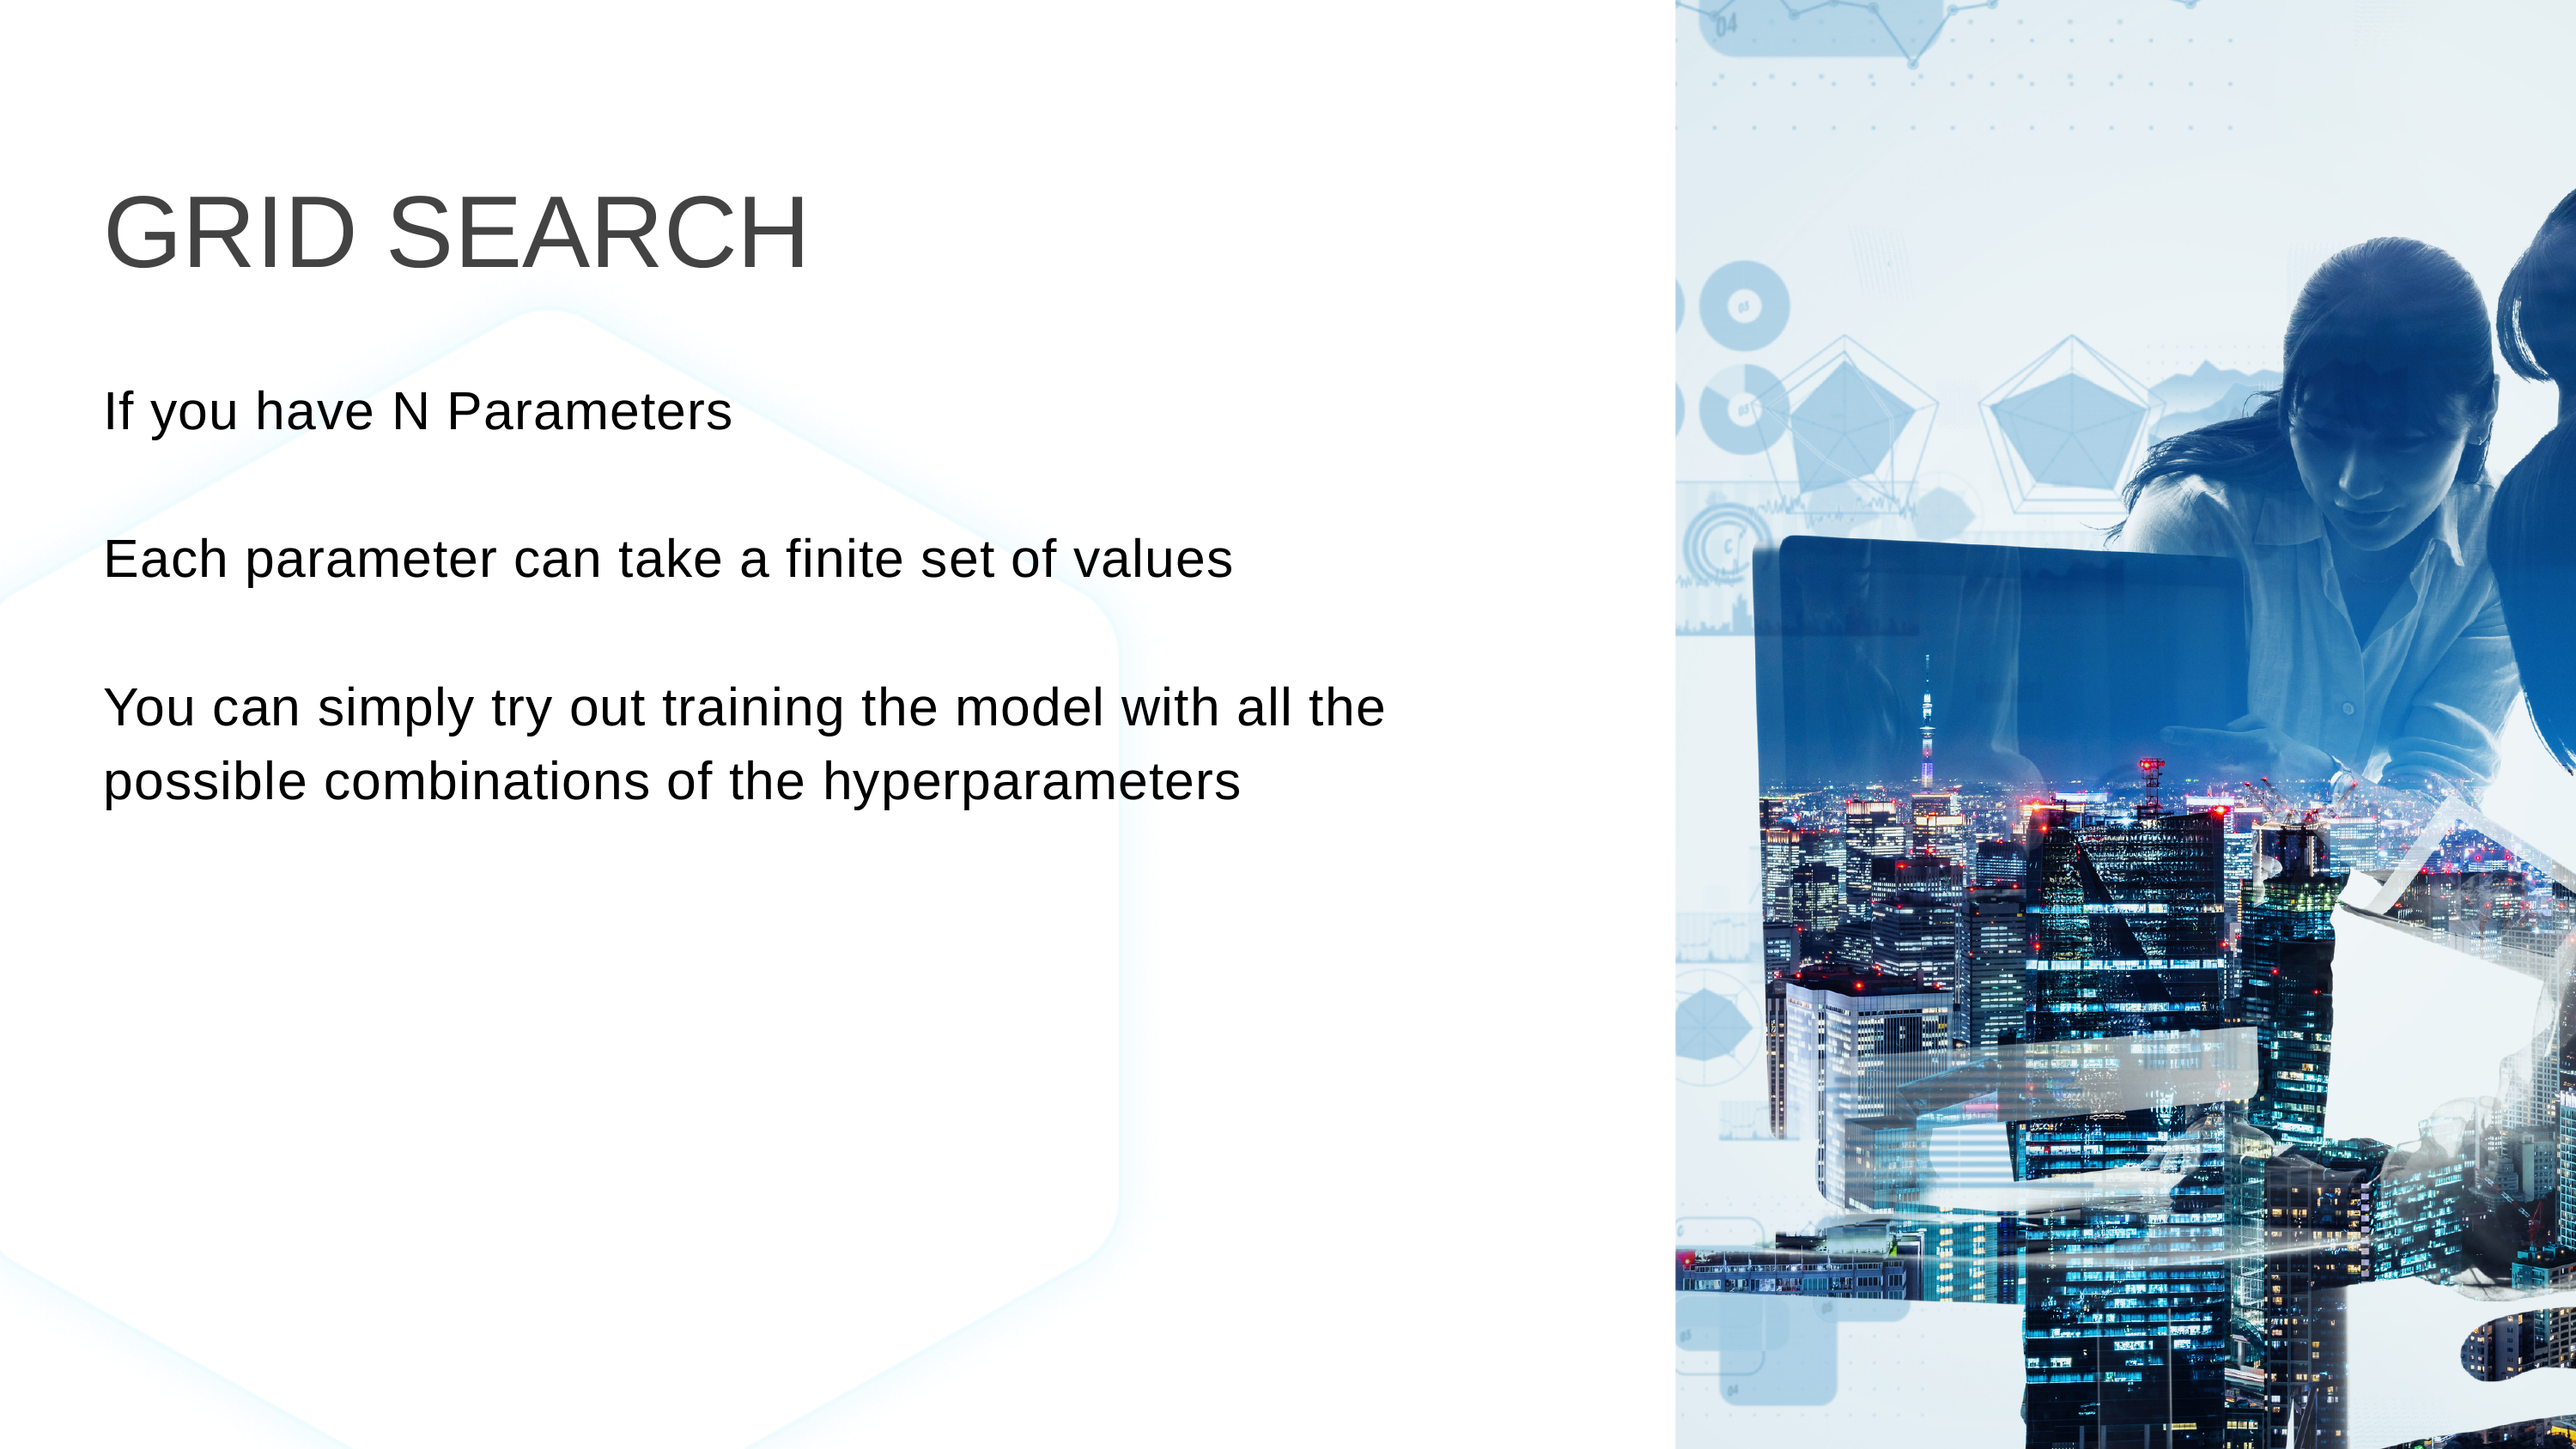

GRID SEARCH
If you have N Parameters

Each parameter can take a finite set of values

You can simply try out training the model with all the possible combinations of the hyperparameters